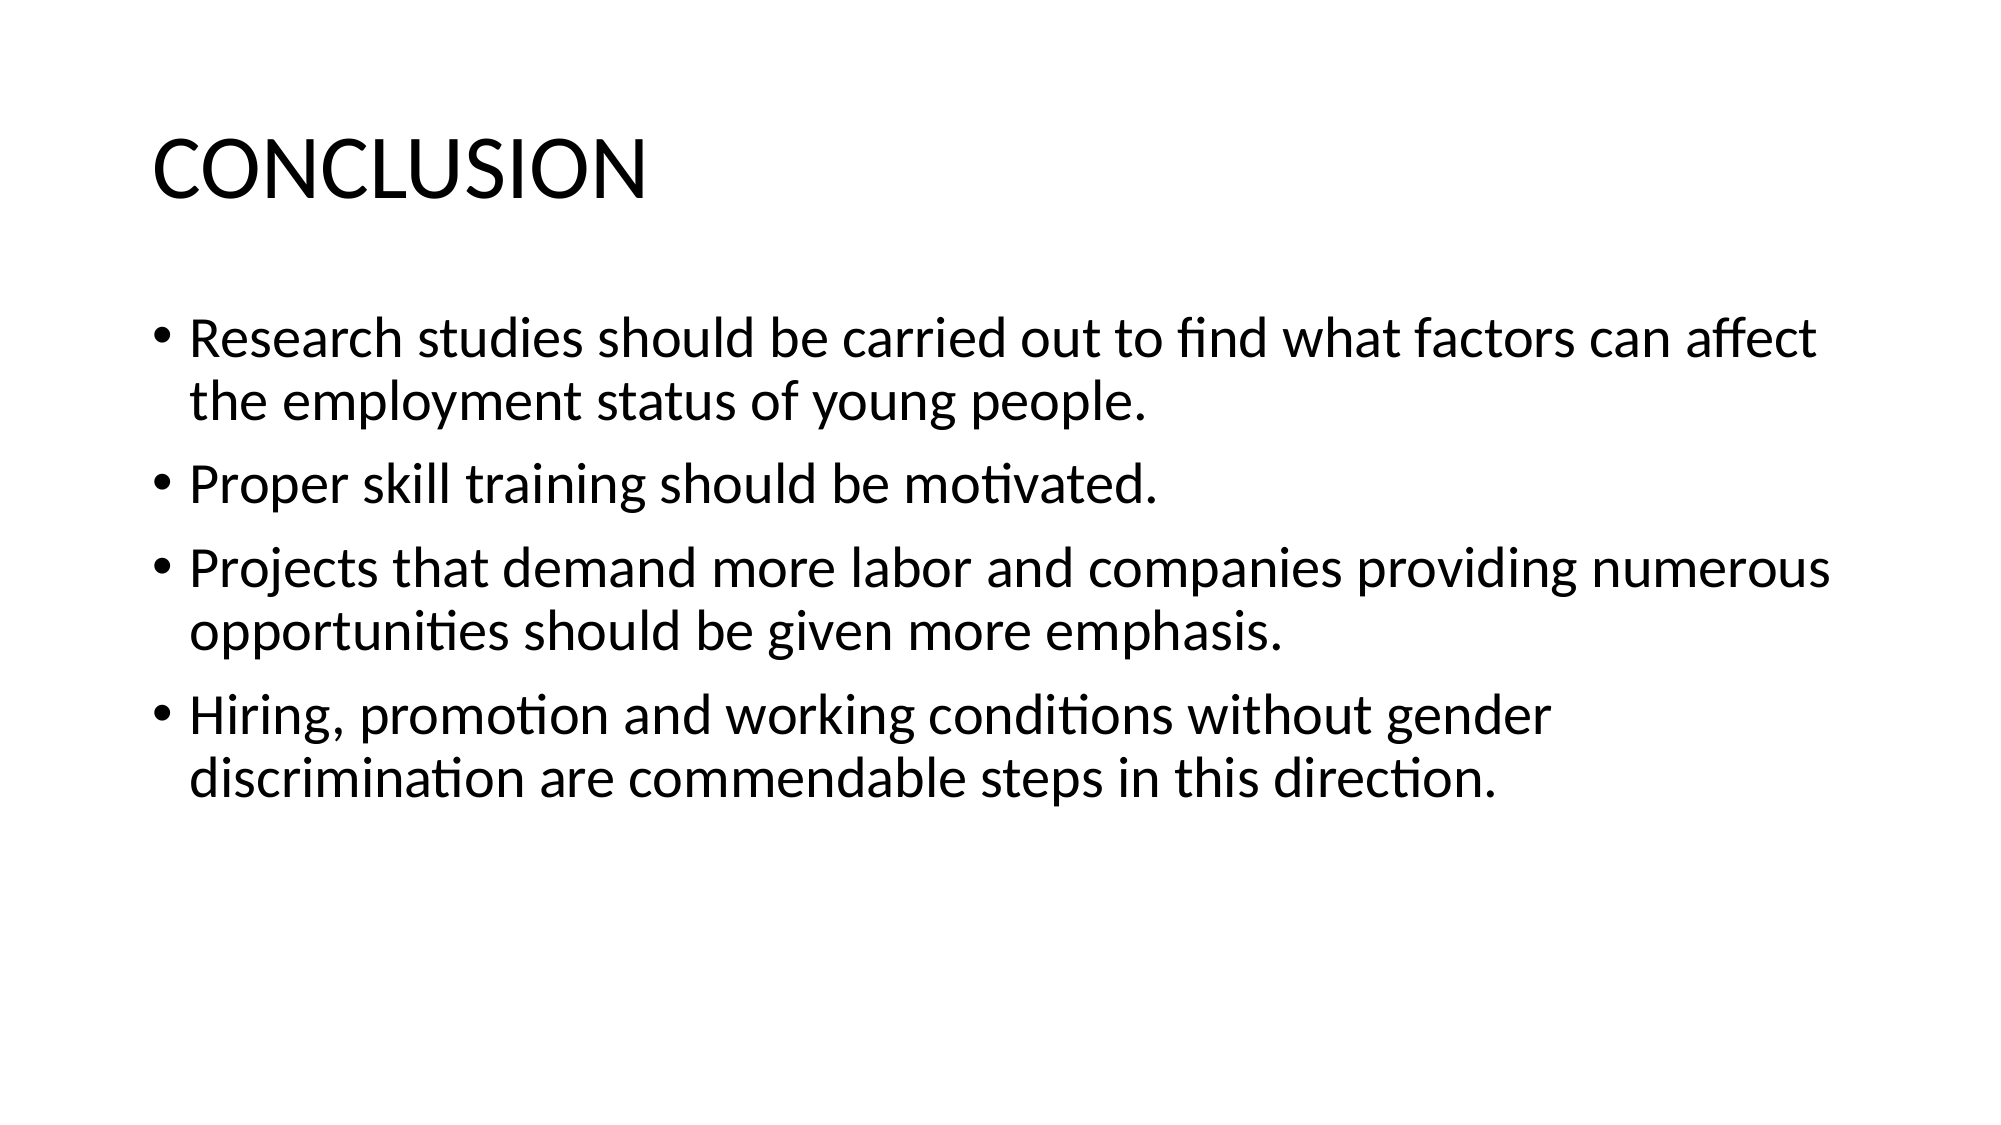

# CONCLUSION
Research studies should be carried out to find what factors can affect the employment status of young people.
Proper skill training should be motivated.
Projects that demand more labor and companies providing numerous opportunities should be given more emphasis.
Hiring, promotion and working conditions without gender discrimination are commendable steps in this direction.